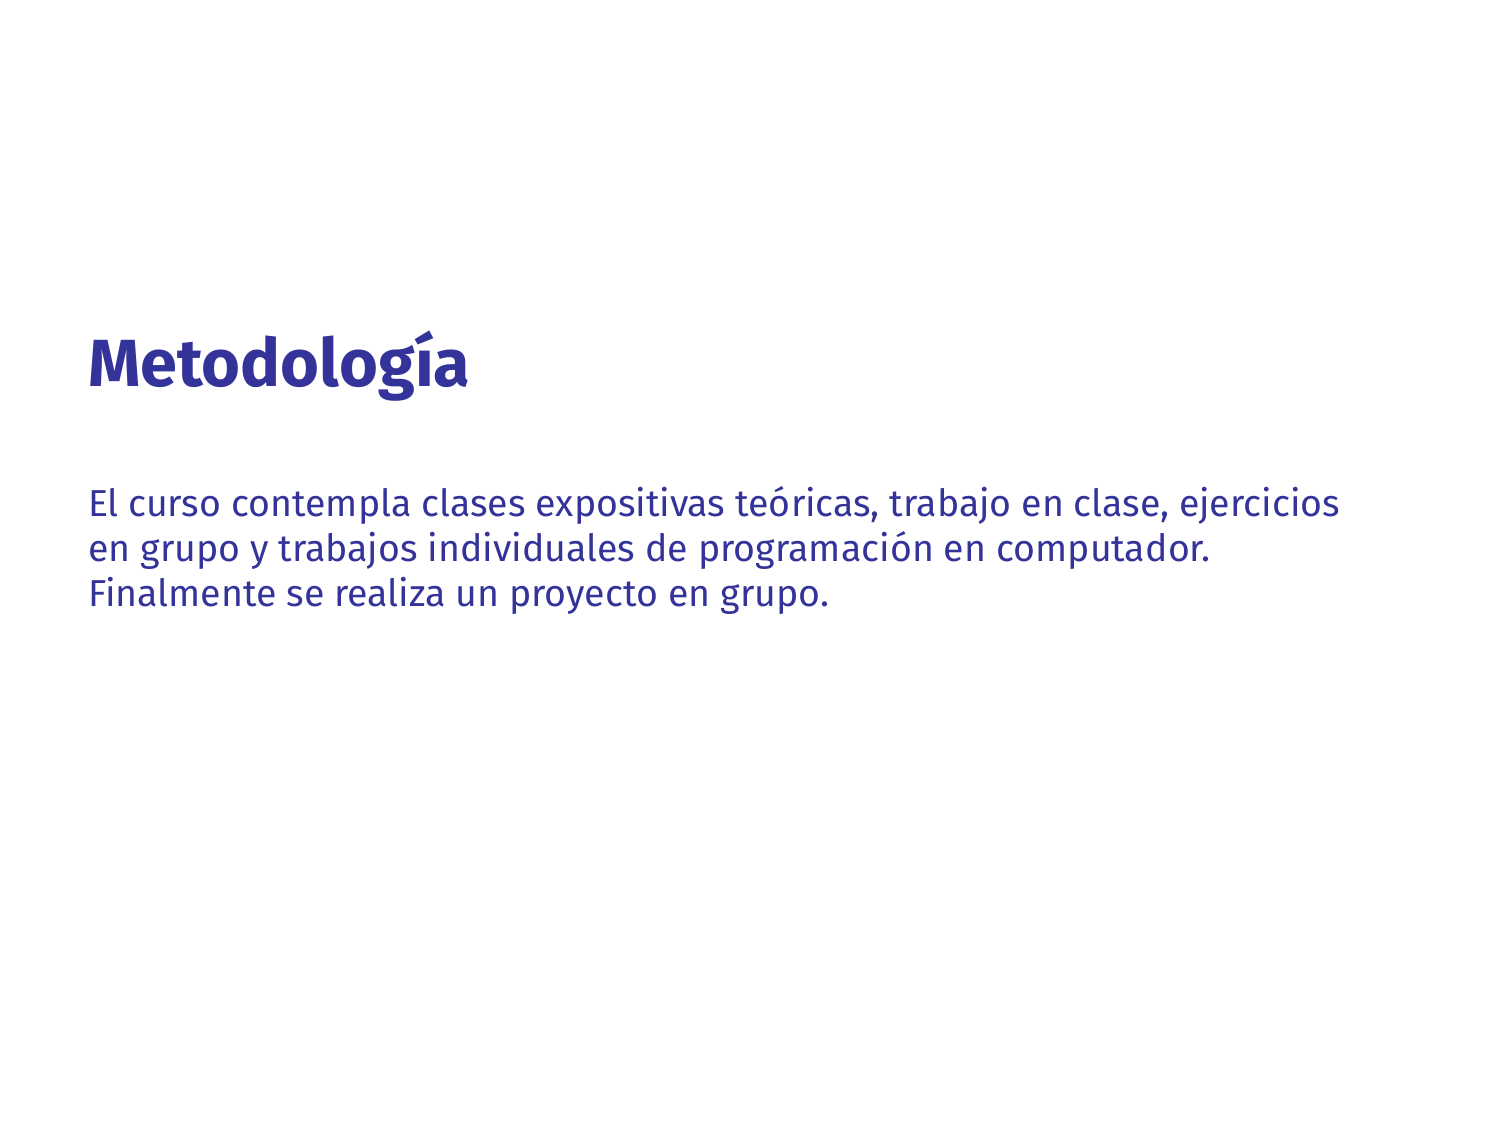

Metodología

El curso contempla clases expositivas teóricas, trabajo en clase, ejercicios en grupo y trabajos individuales de programación en computador. Finalmente se realiza un proyecto en grupo.